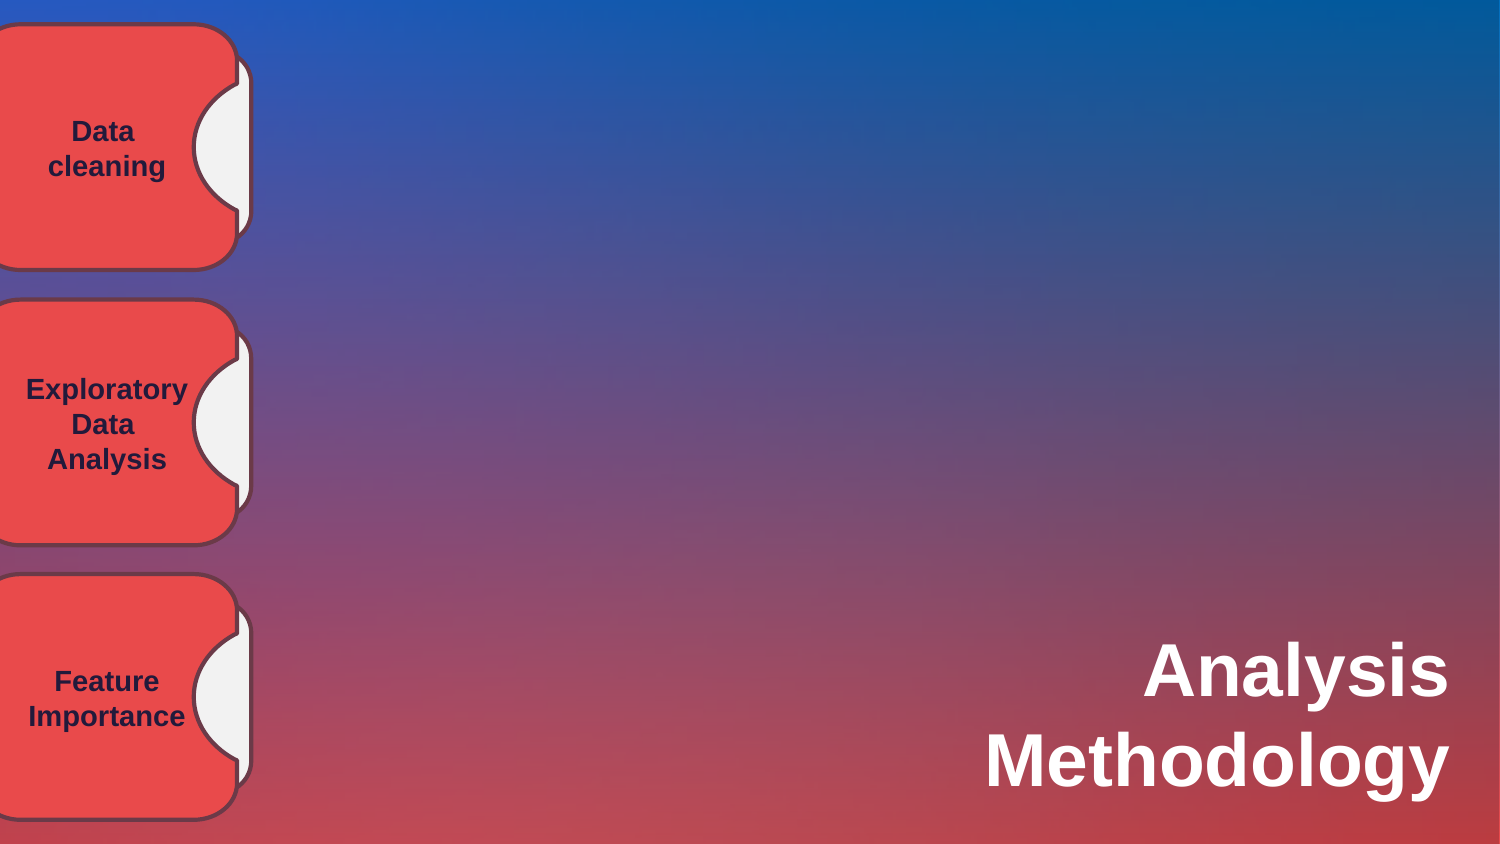

Data
cleaning

Applied formatting
Removed duplicates
Unified similar types
Cleaned corrupted data
Calculated location and time fields

Exploratory Data
Analysis

Analysed distribution of incurred claims
Correlated FNOL features (weather, notification time) with incurred costs

Feature Importance
Identified key factors affecting claims
# Analysis Methodology